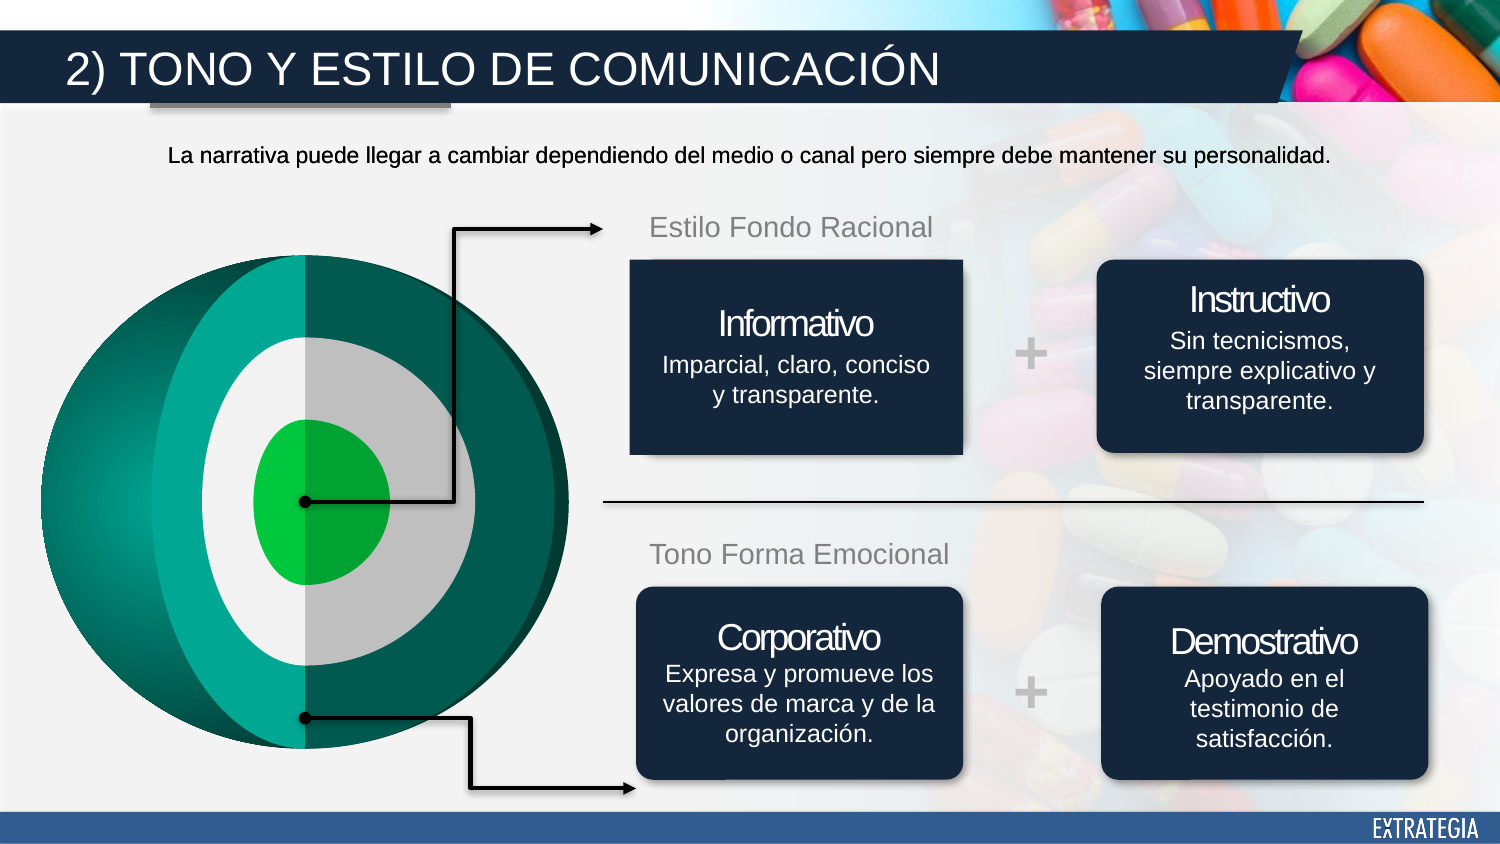

2) TONO Y ESTILO DE COMUNICACIÓN
La narrativa puede llegar a cambiar dependiendo del medio o canal pero siempre debe mantener su personalidad.
La narrativa puede llegar a cambiar dependiendo del medio o canal pero siempre debe mantener su personalidad.
Estilo Fondo Racional

Instructivo
Sin tecnicismos, siempre explicativo y transparente.
Informativo
Imparcial, claro, conciso y transparente.

+

Tono Forma Emocional

Corporativo
Expresa y promueve los valores de marca y de la organización.

Demostrativo
Apoyado en el testimonio de satisfacción.
+